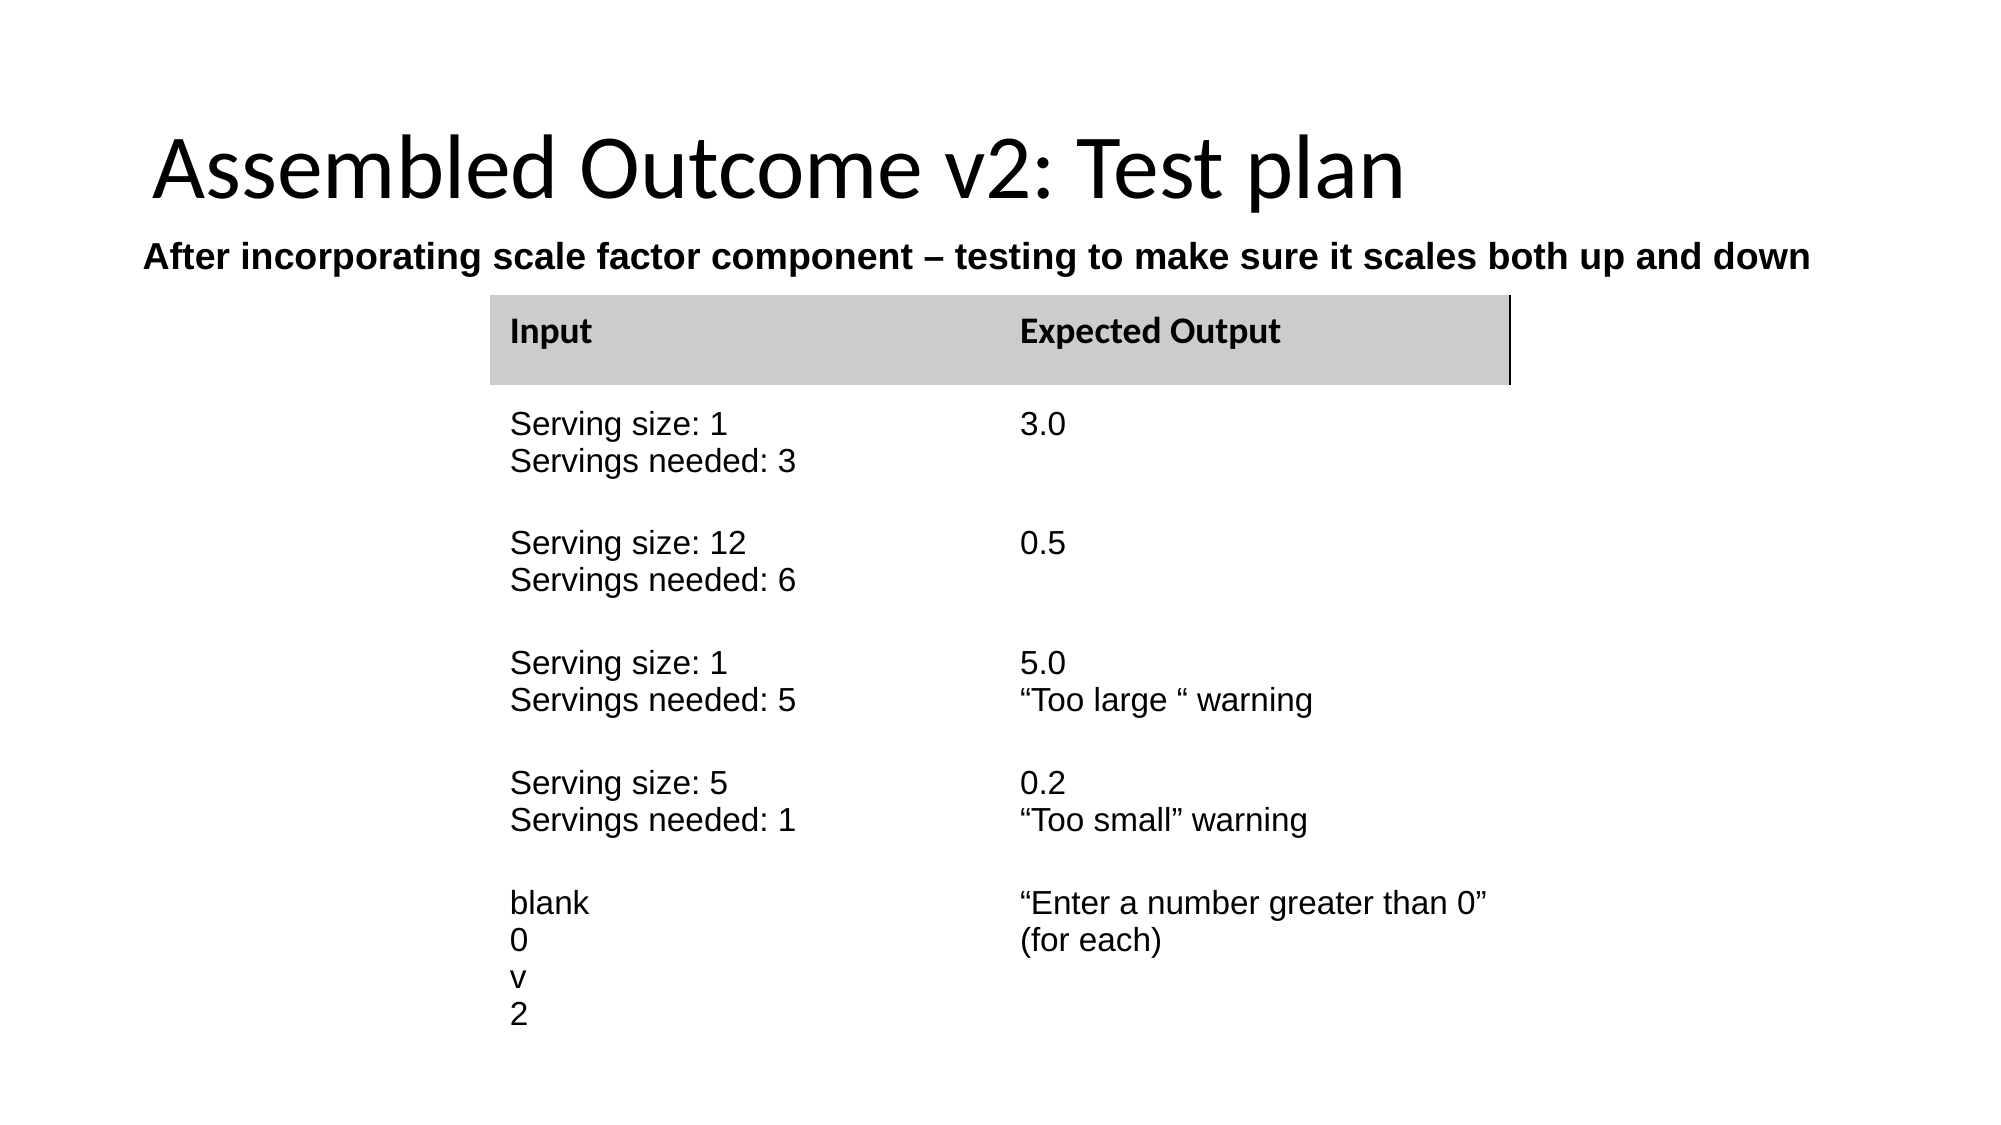

# Assembled Outcome v2: Test plan
After incorporating scale factor component – testing to make sure it scales both up and down
| Input | Expected Output |
| --- | --- |
| Serving size: 1 Servings needed: 3 | 3.0 |
| Serving size: 12 Servings needed: 6 | 0.5 |
| Serving size: 1 Servings needed: 5 | 5.0 “Too large “ warning |
| Serving size: 5 Servings needed: 1 | 0.2 “Too small” warning |
| blank 0 v 2 | “Enter a number greater than 0” (for each) |